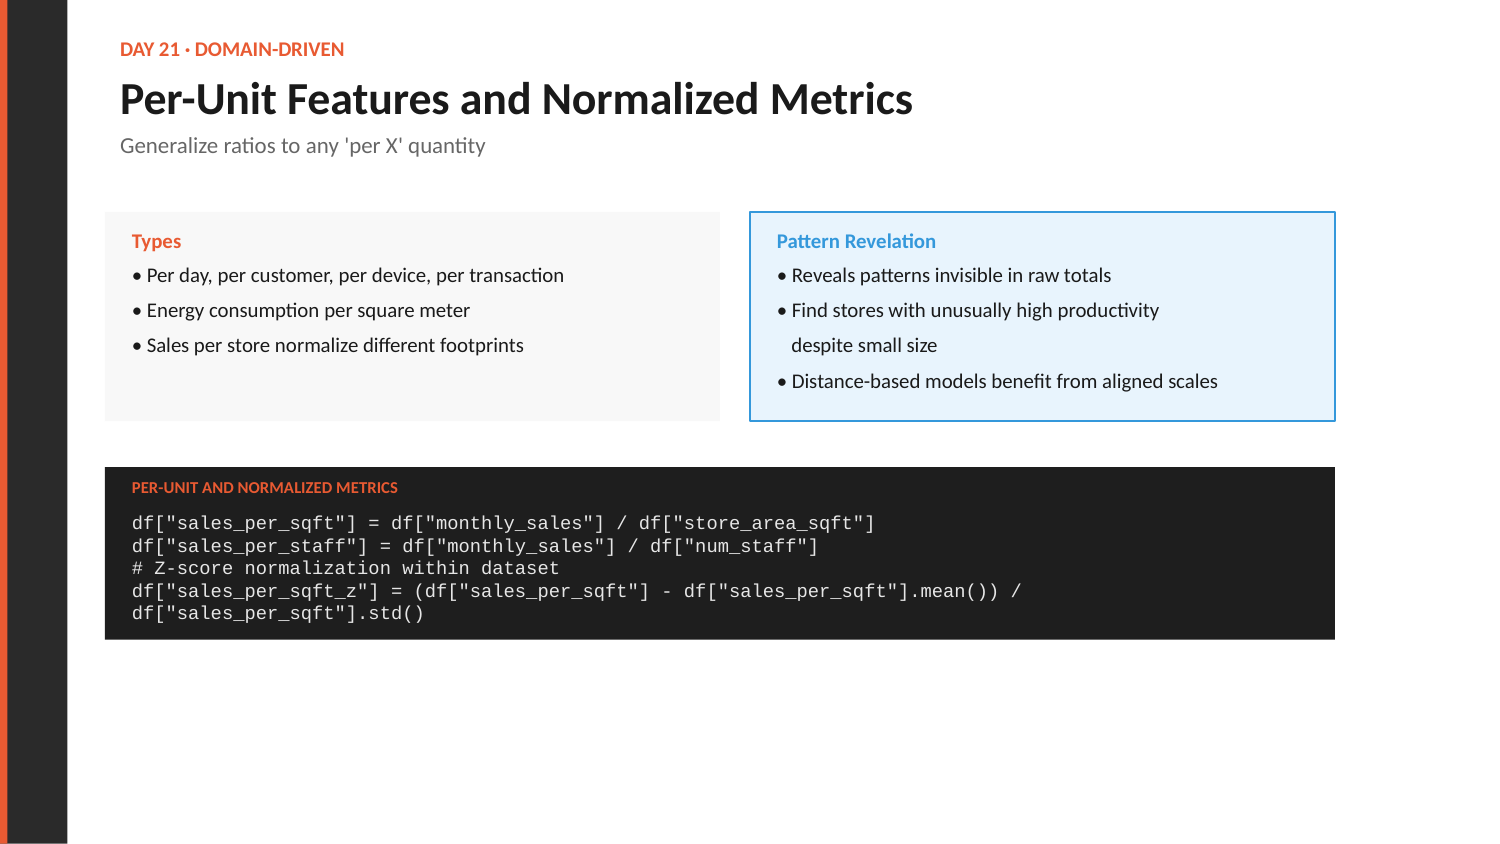

DAY 21 · DOMAIN-DRIVEN
Per-Unit Features and Normalized Metrics
Generalize ratios to any 'per X' quantity

Types
Pattern Revelation
• Per day, per customer, per device, per transaction
• Energy consumption per square meter
• Sales per store normalize different footprints
• Reveals patterns invisible in raw totals
• Find stores with unusually high productivity
   despite small size
• Distance-based models benefit from aligned scales

PER-UNIT AND NORMALIZED METRICS
df["sales_per_sqft"] = df["monthly_sales"] / df["store_area_sqft"]
df["sales_per_staff"] = df["monthly_sales"] / df["num_staff"]
# Z-score normalization within dataset
df["sales_per_sqft_z"] = (df["sales_per_sqft"] - df["sales_per_sqft"].mean()) / df["sales_per_sqft"].std()